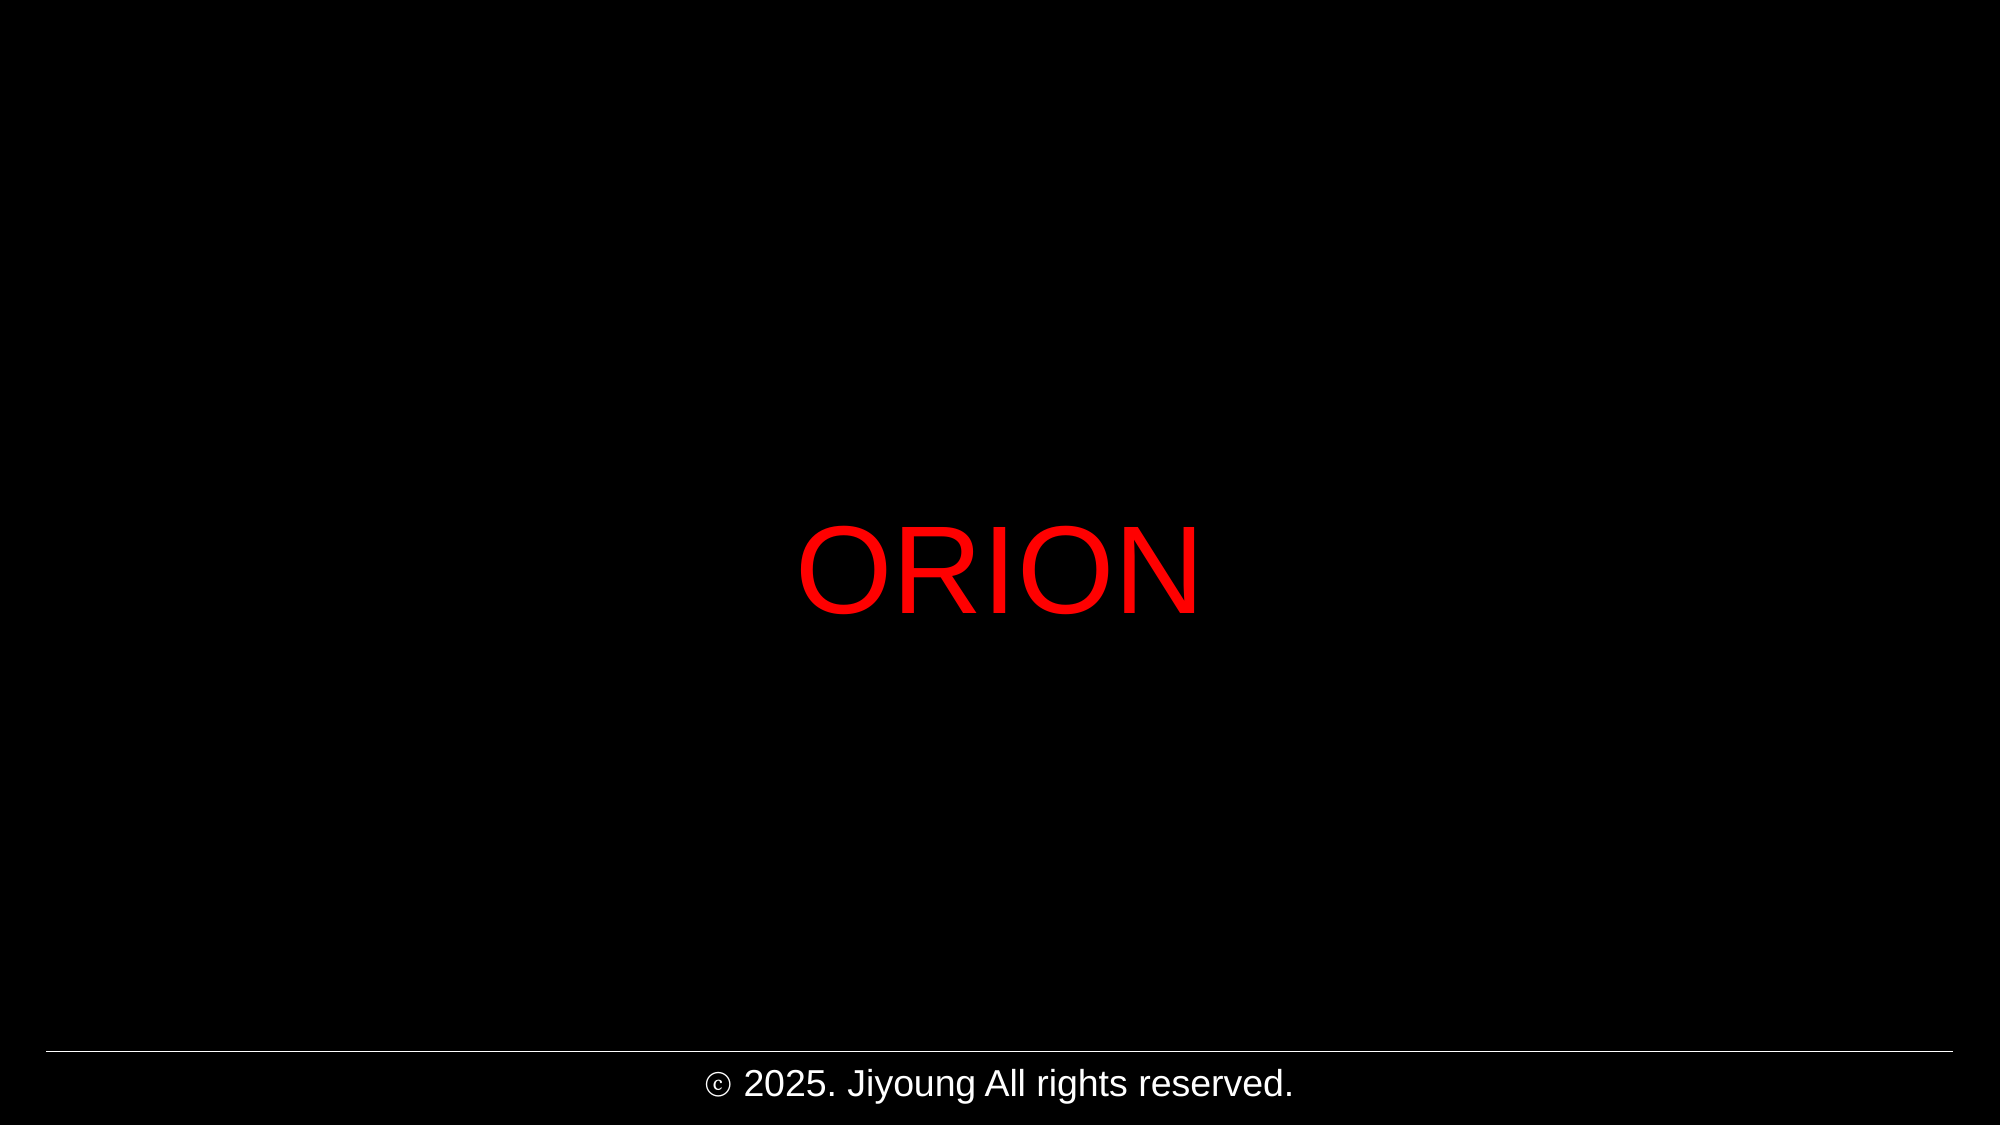

# ORION
ⓒ 2025. Jiyoung All rights reserved.